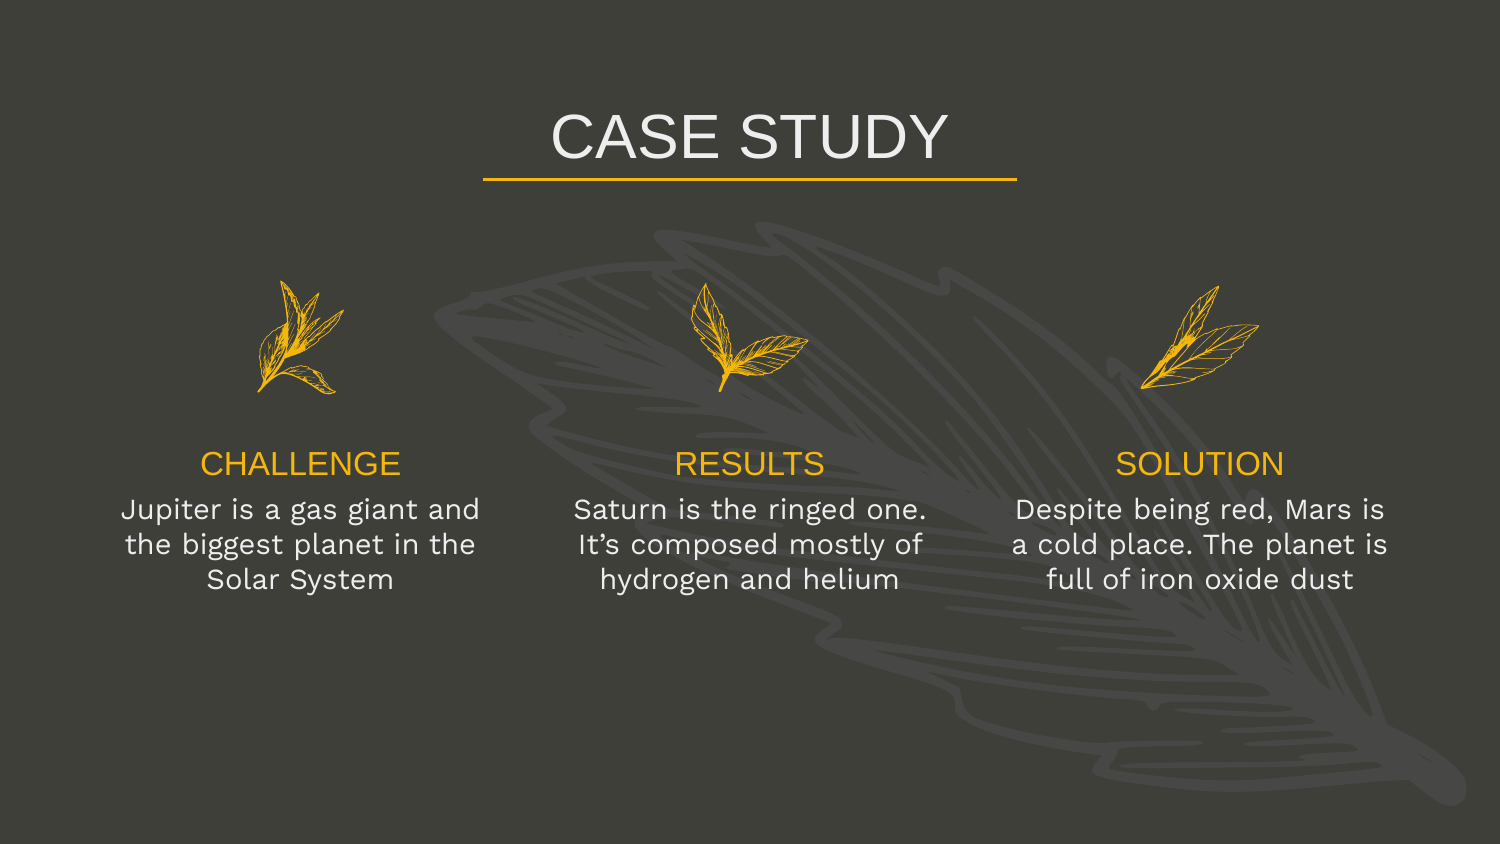

# CASE STUDY

CHALLENGE
RESULTS
SOLUTION
Jupiter is a gas giant and the biggest planet in the Solar System
Saturn is the ringed one. It’s composed mostly of hydrogen and helium
Despite being red, Mars is a cold place. The planet is full of iron oxide dust